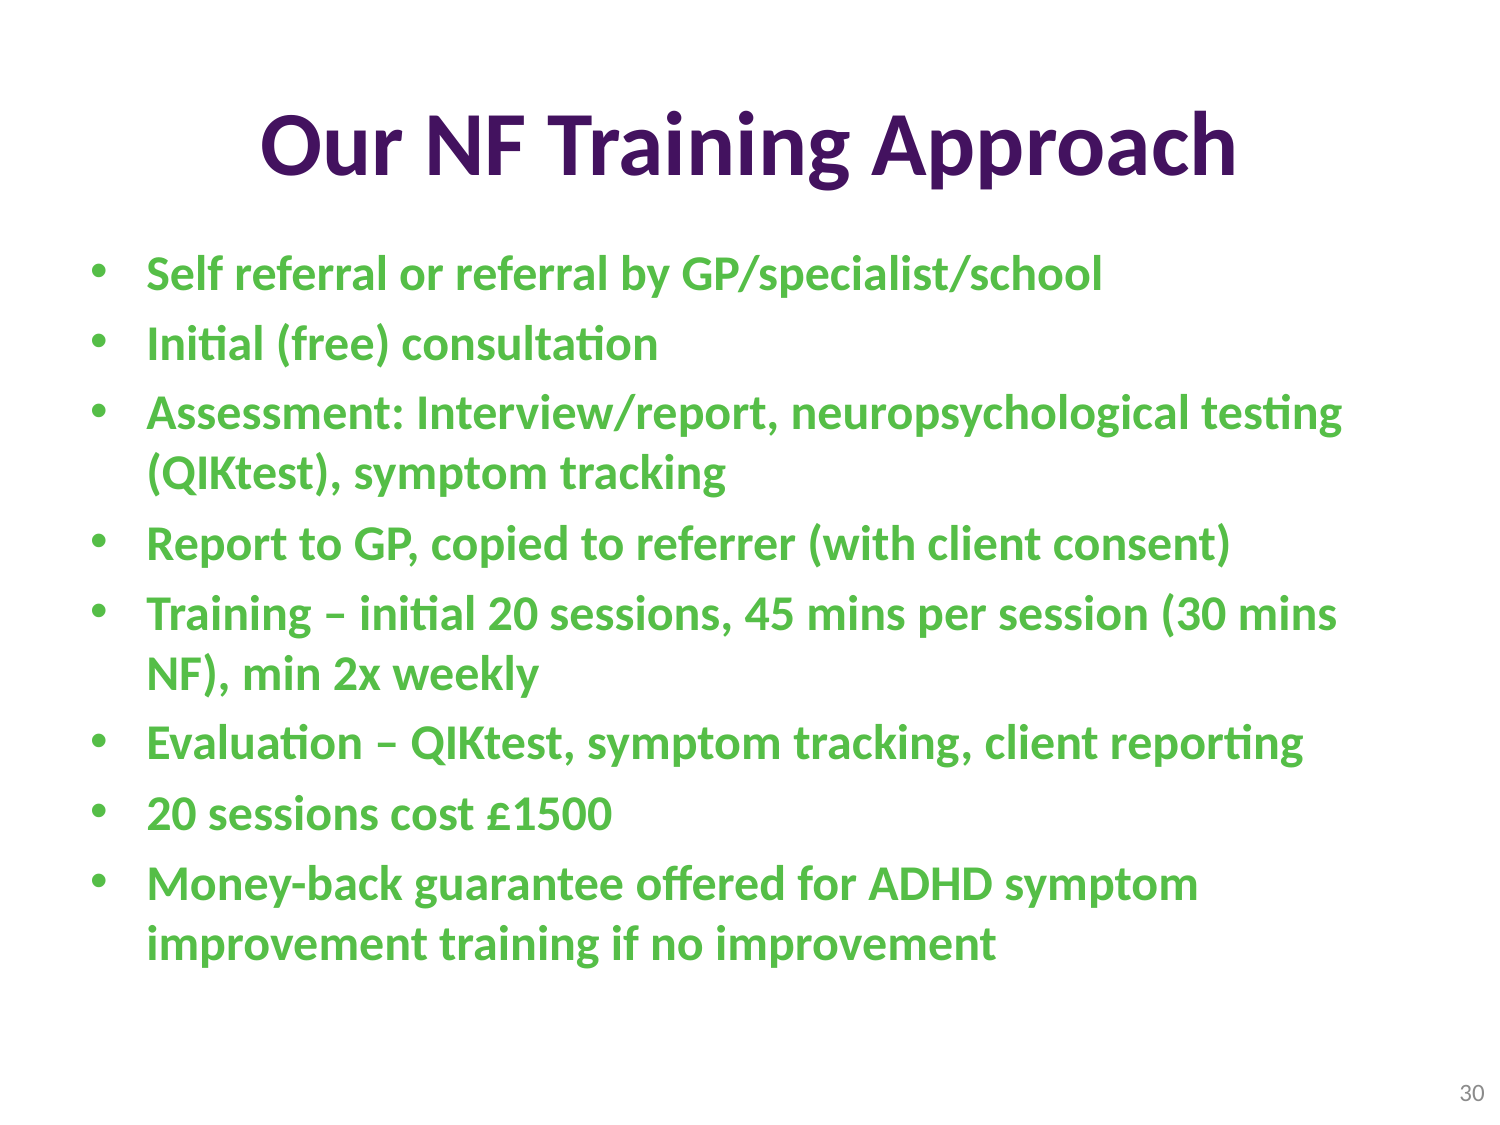

# Our NF Training Approach
Self referral or referral by GP/specialist/school
Initial (free) consultation
Assessment: Interview/report, neuropsychological testing (QIKtest), symptom tracking
Report to GP, copied to referrer (with client consent)
Training – initial 20 sessions, 45 mins per session (30 mins NF), min 2x weekly
Evaluation – QIKtest, symptom tracking, client reporting
20 sessions cost £1500
Money-back guarantee offered for ADHD symptom improvement training if no improvement

30